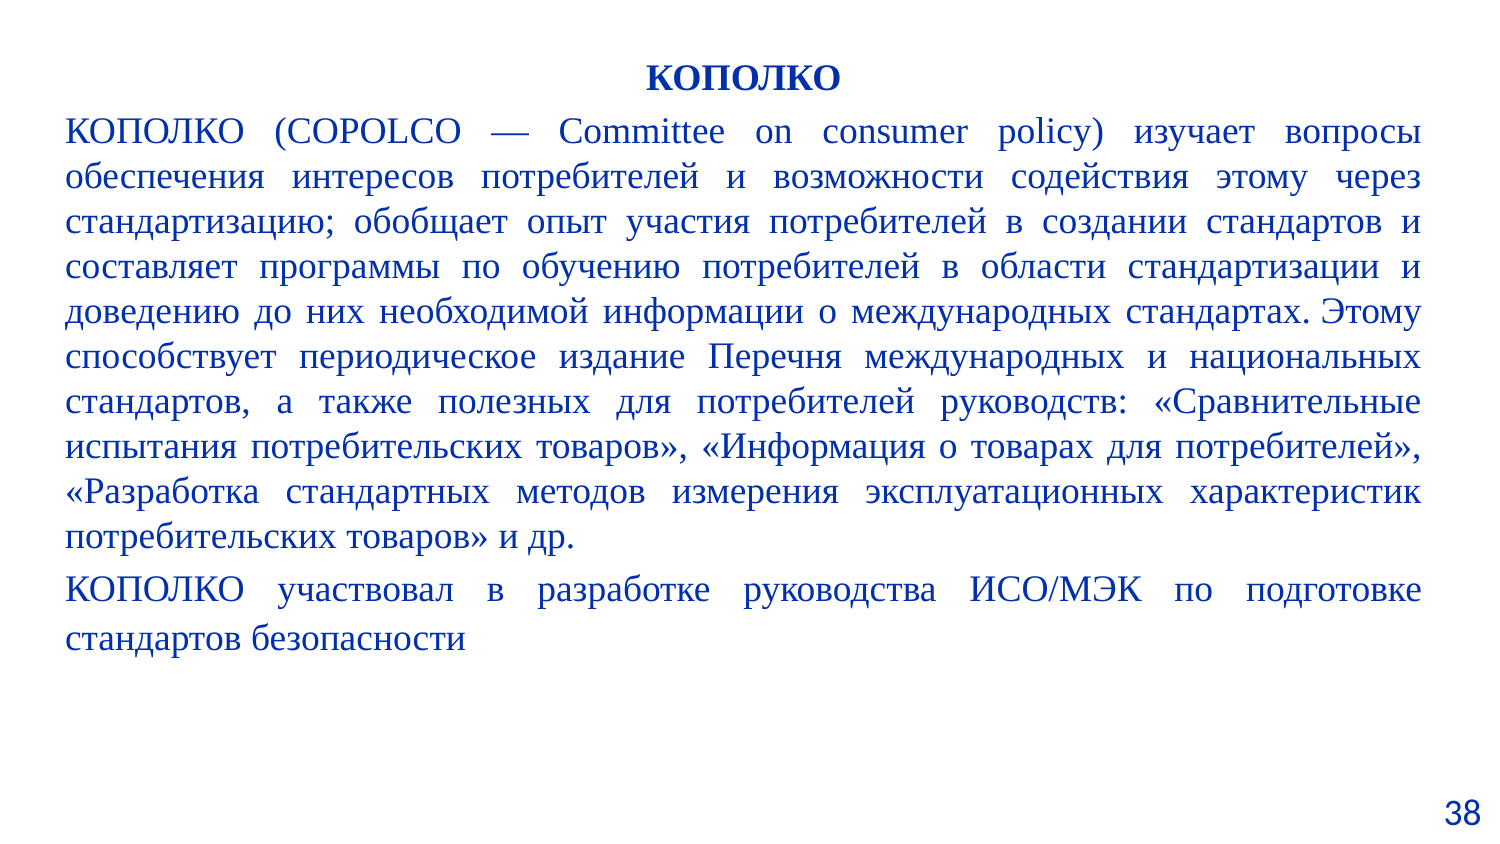

КОПОЛКО
КОПОЛКО (COPOLCO — Committee on consumer policy) изучает вопросы обеспечения интересов потребителей и возможности содействия этому через стандартизацию; обобщает опыт участия потребителей в создании стандартов и составляет программы по обучению потребителей в области стандартизации и доведению до них необходимой информации о международных стандартах. Этому способствует периодическое издание Перечня международных и национальных стандартов, а также полезных для потребителей руководств: «Сравнительные испытания потребительских товаров», «Информация о товарах для потребителей», «Разработка стандартных методов измерения эксплуатационных характеристик потребительских товаров» и др.
КОПОЛКО участвовал в разработке руководства ИСО/МЭК по подготовке стандартов безопасности.
  38